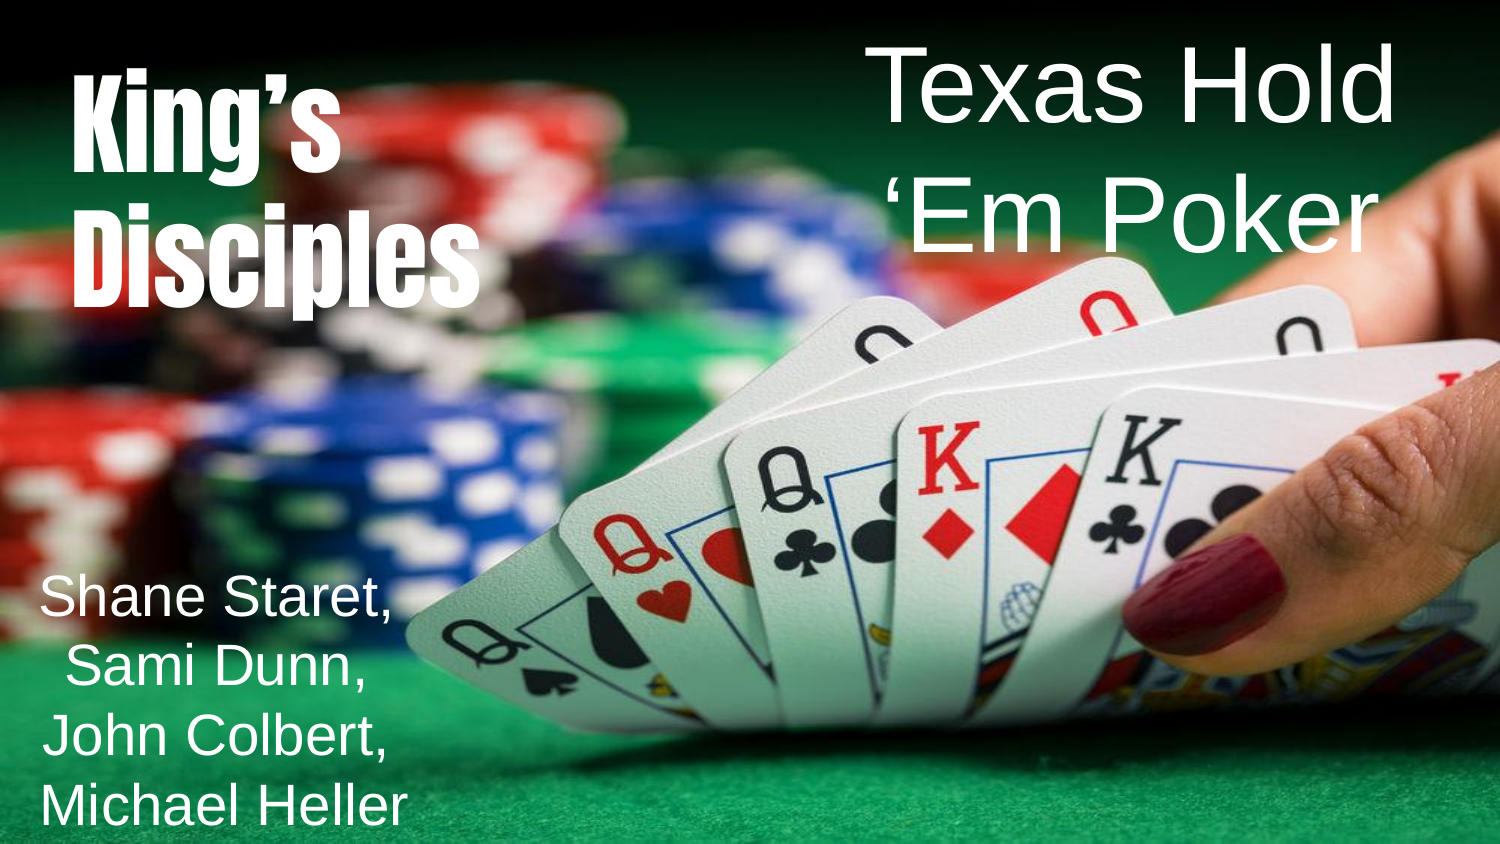

King’s Disciples
# Texas Hold ‘Em Poker
Shane Staret,
Sami Dunn,
John Colbert,
Michael Heller